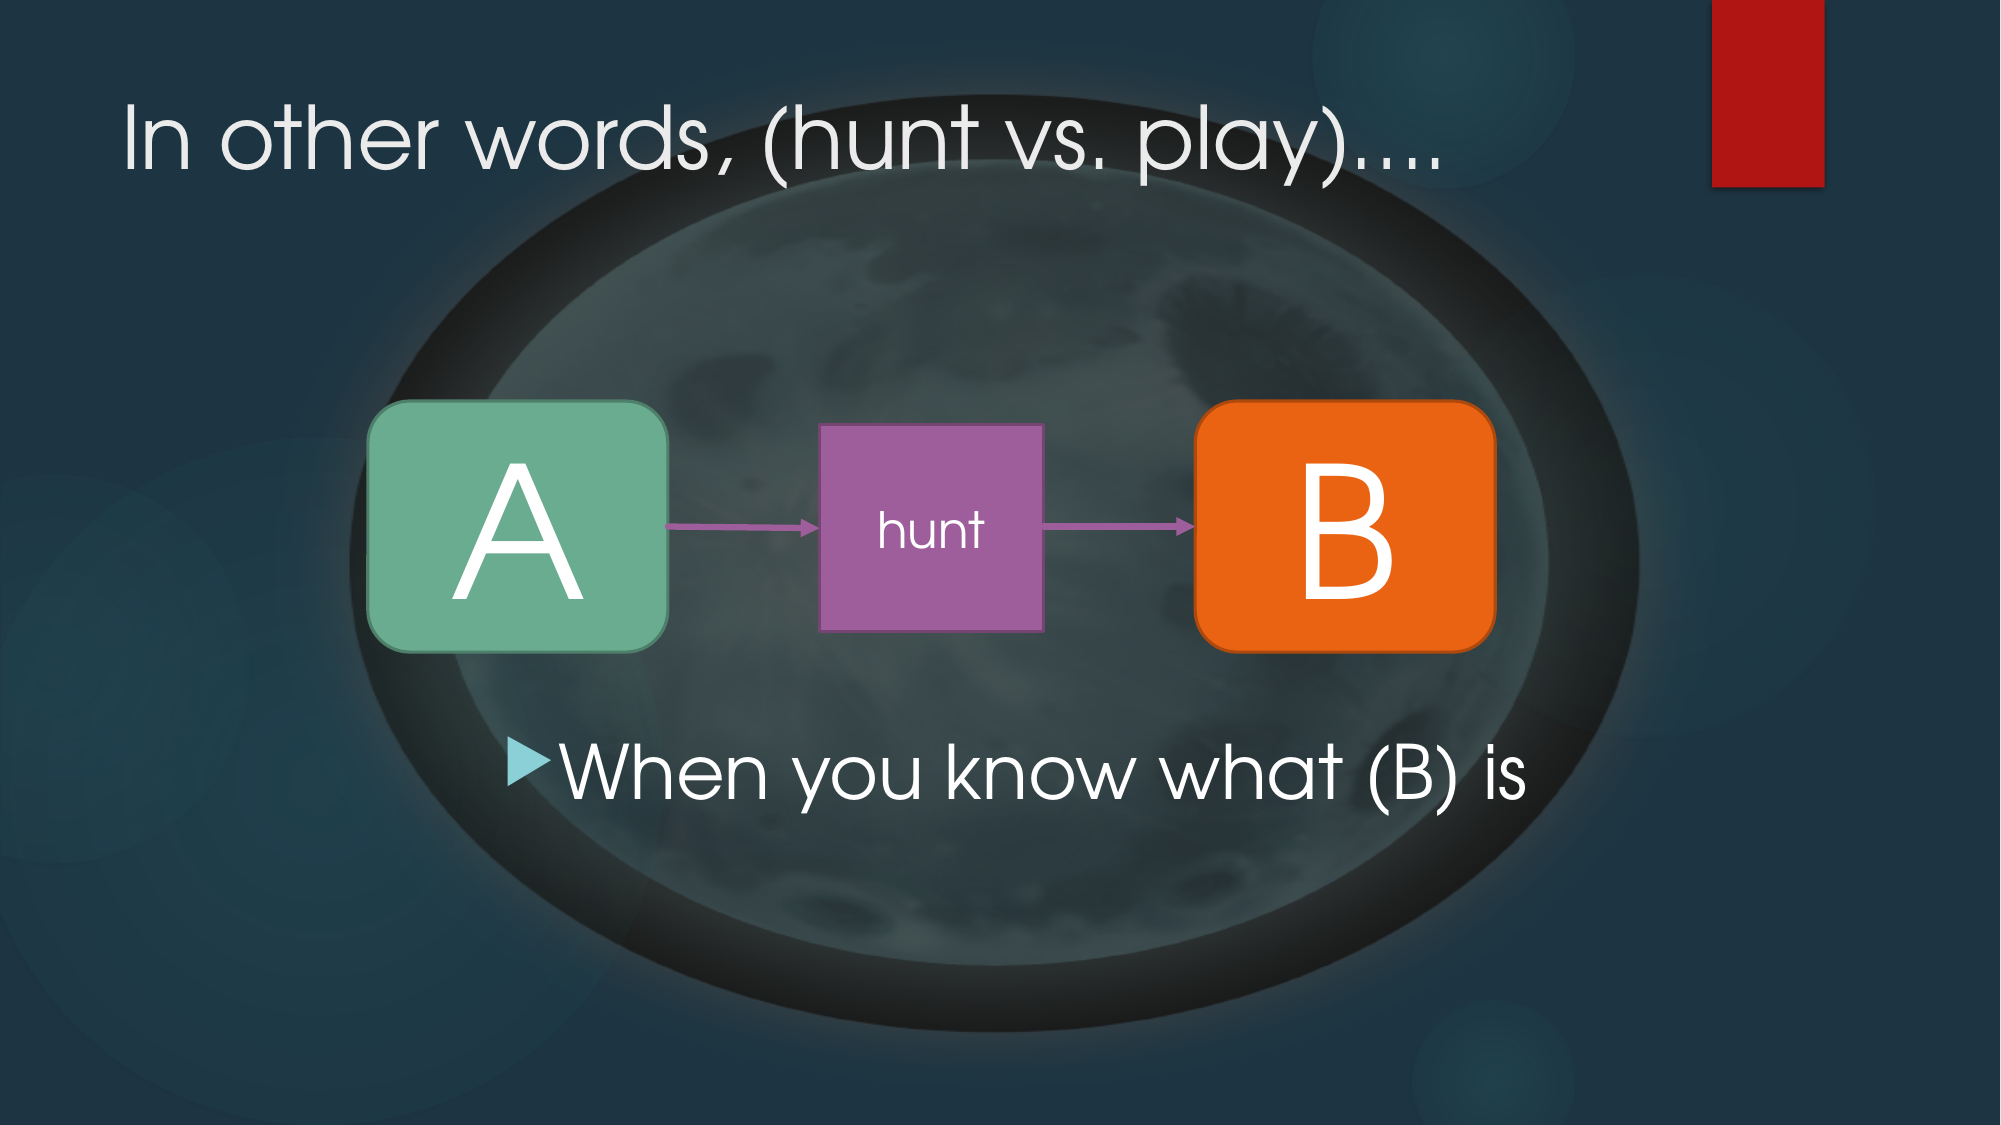

# In other words, (hunt vs. play)….
A
B
hunt
When you know what (B) is